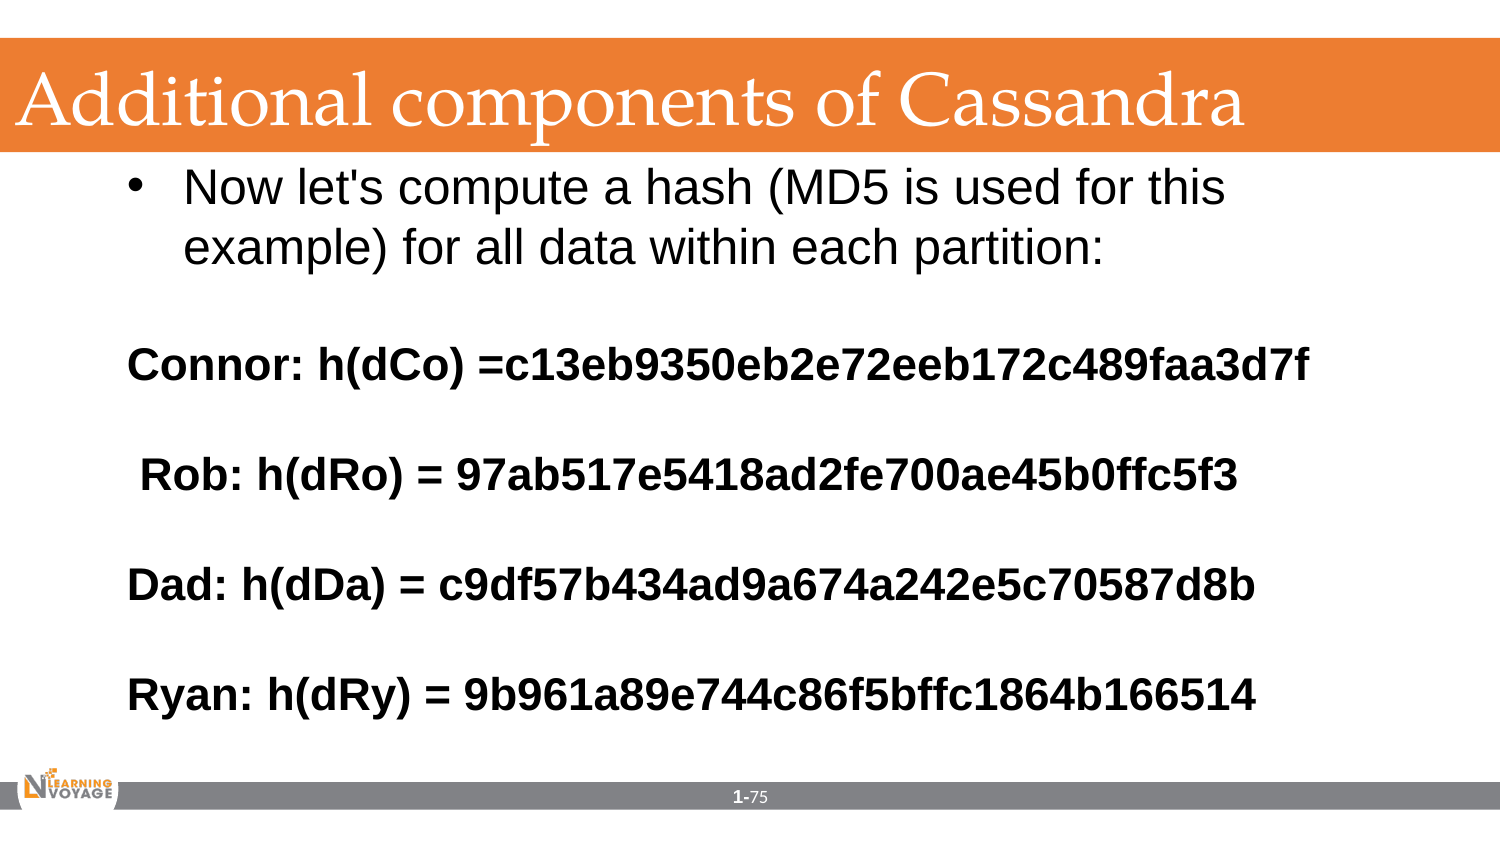

Additional components of Cassandra
Now let's compute a hash (MD5 is used for this example) for all data within each partition:

Connor: h(dCo) =c13eb9350eb2e72eeb172c489faa3d7f

 Rob: h(dRo) = 97ab517e5418ad2fe700ae45b0ffc5f3

Dad: h(dDa) = c9df57b434ad9a674a242e5c70587d8b

Ryan: h(dRy) = 9b961a89e744c86f5bffc1864b166514
1-75